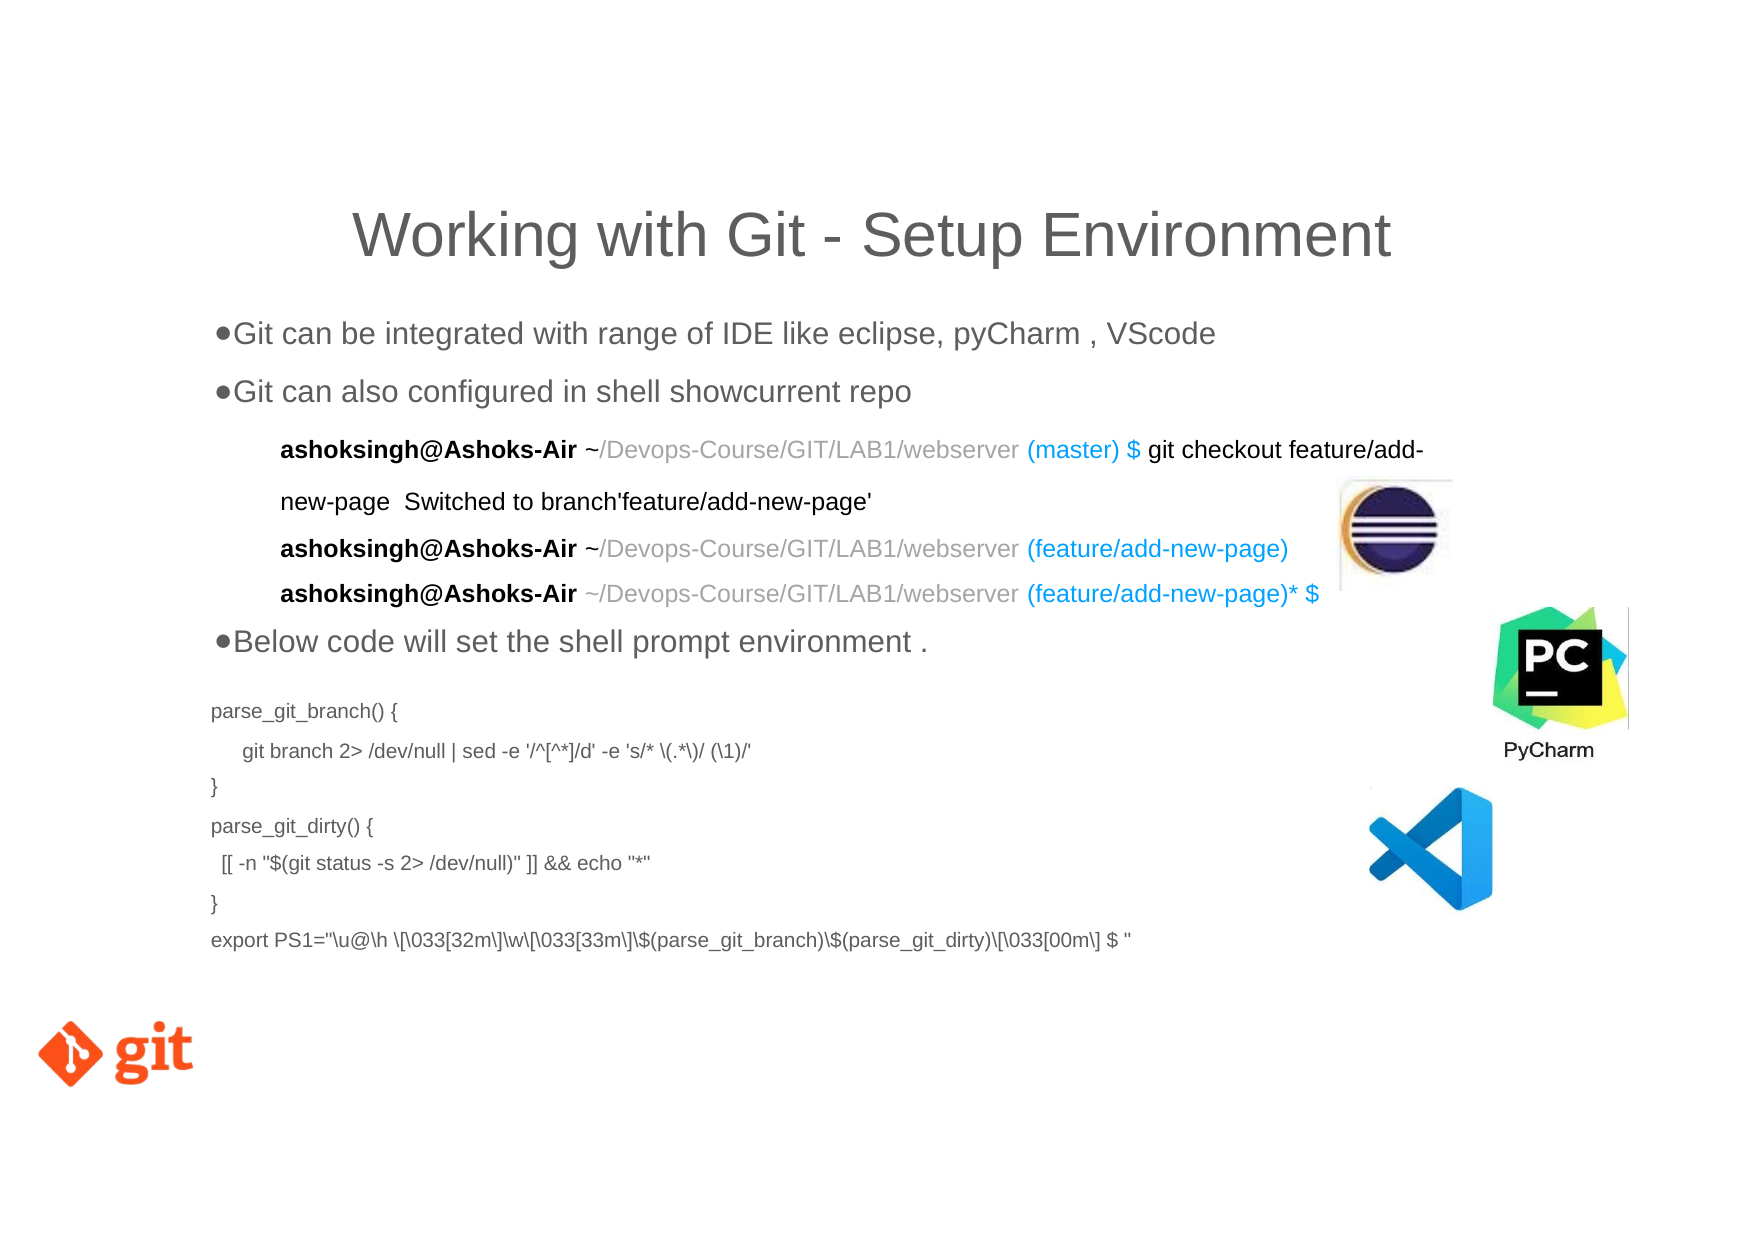

# Working with Git - Setup Environment
Git can be integrated with range of IDE like eclipse, pyCharm , VScode
Git can also conﬁgured in shell showcurrent repo
ashoksingh@Ashoks-Air ~/Devops-Course/GIT/LAB1/webserver (master) $ git checkout feature/add-new-page  Switched to branch'feature/add-new-page'
ashoksingh@Ashoks-Air ~/Devops-Course/GIT/LAB1/webserver (feature/add-new-page)
ashoksingh@Ashoks-Air ~/Devops-Course/GIT/LAB1/webserver (feature/add-new-page)* $
Below code will set the shell prompt environment .

parse_git_branch() {
git branch 2> /dev/null | sed -e '/^[^*]/d' -e 's/* \(.*\)/ (\1)/'
}
parse_git_dirty() {
[[ -n "$(git status -s 2> /dev/null)" ]] && echo "*"
}
export PS1="\u@\h \[\033[32m\]\w\[\033[33m\]\$(parse_git_branch)\$(parse_git_dirty)\[\033[00m\] $ "